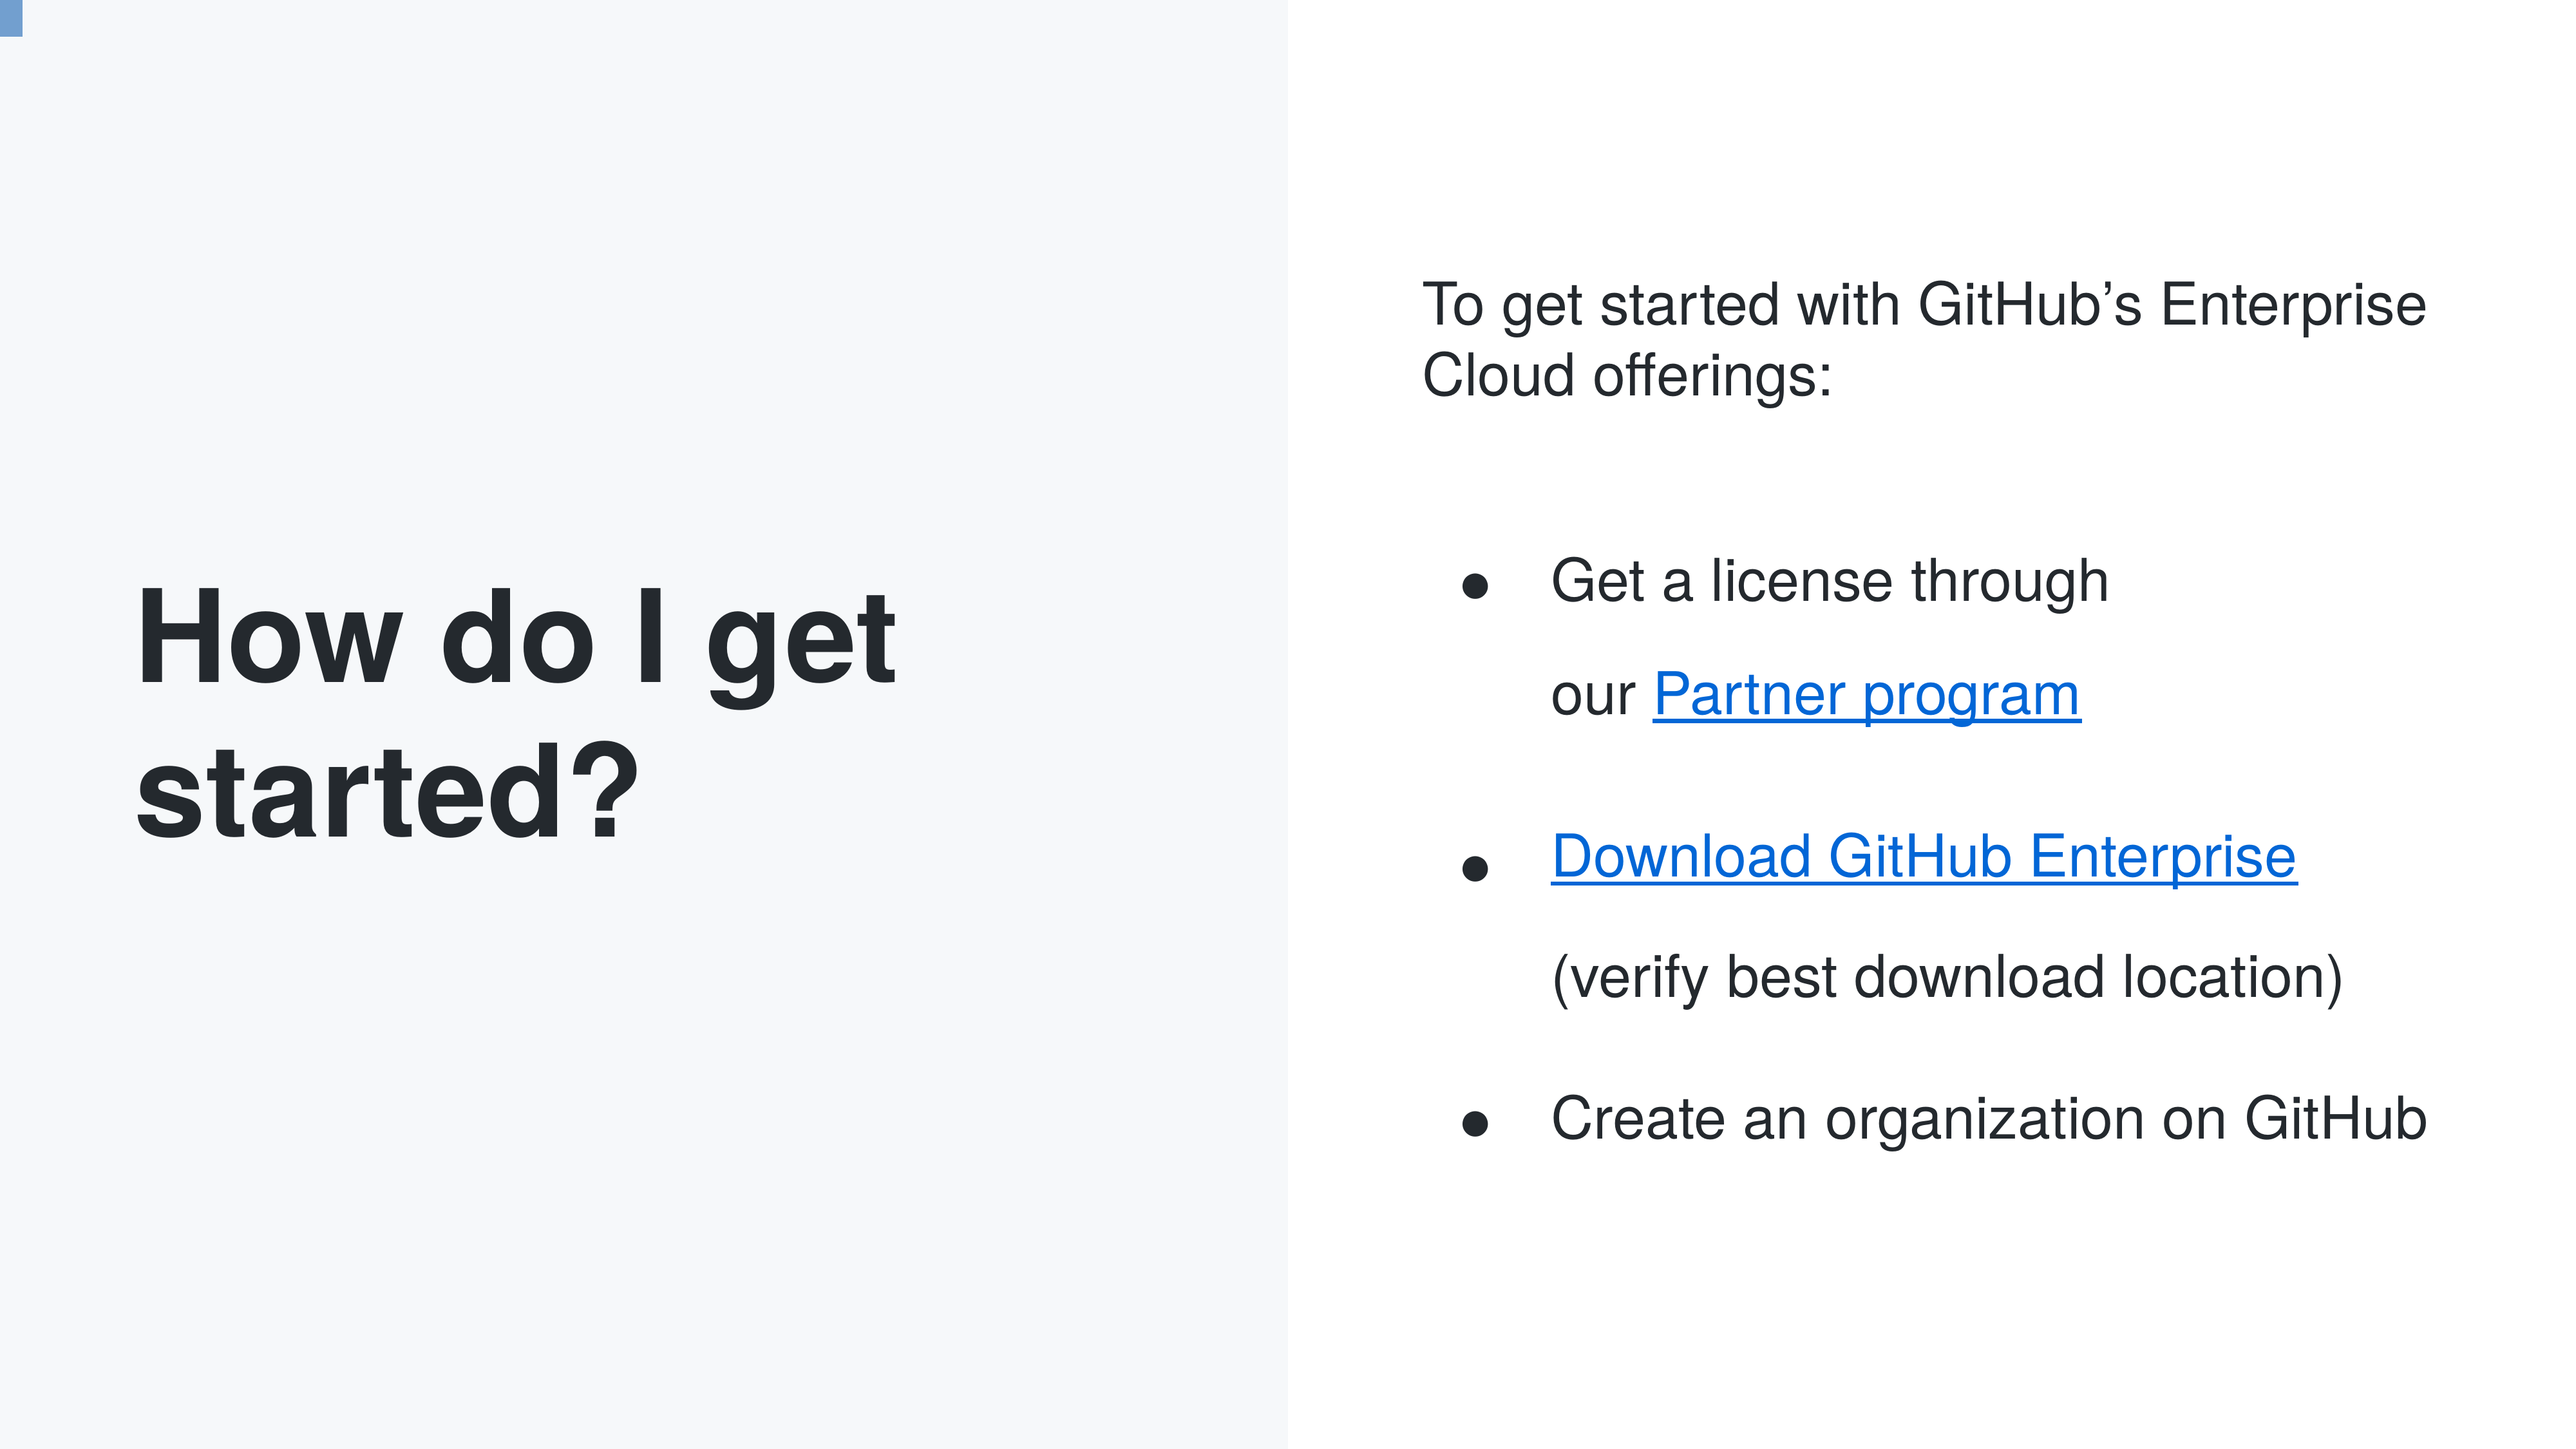

# How do I get started?
To get started with GitHub’s Enterprise Cloud offerings:

Get a license through
our Partner program
Download GitHub Enterprise
(verify best download location)
Create an organization on GitHub